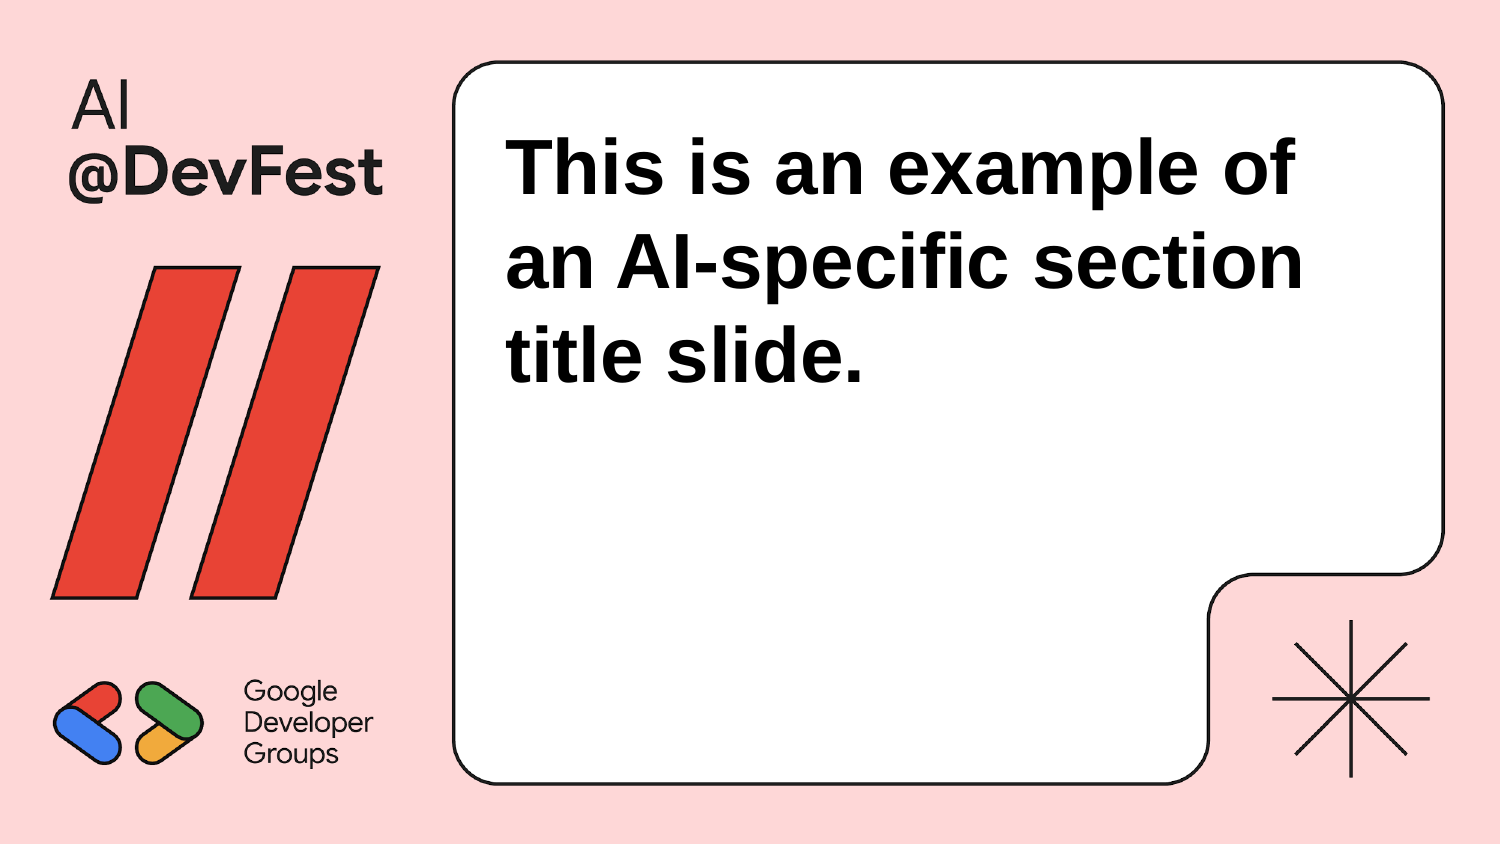

# This is an example of an AI-specific section title slide.